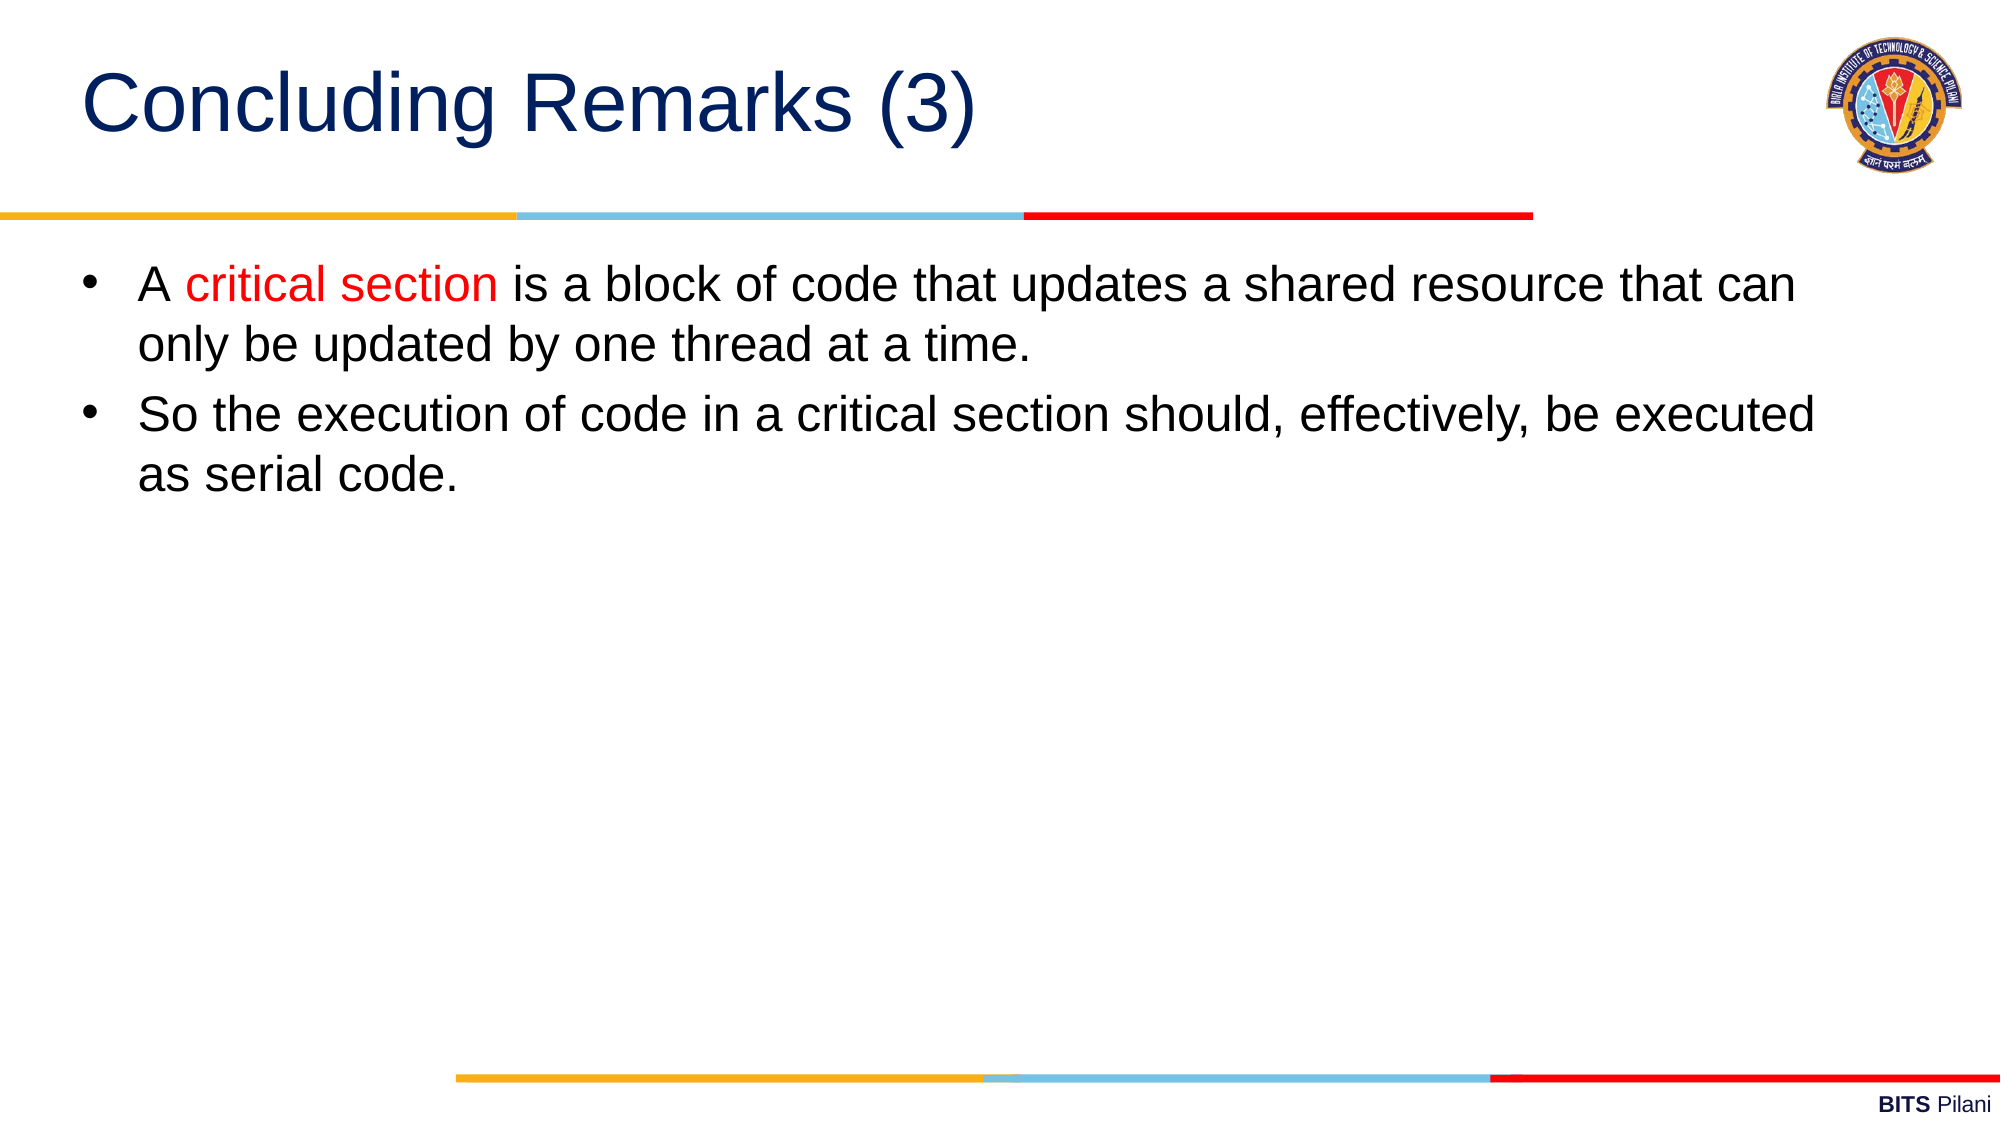

# Concluding Remarks (3)
A critical section is a block of code that updates a shared resource that can only be updated by one thread at a time.
So the execution of code in a critical section should, effectively, be executed as serial code.
BITS Pilani